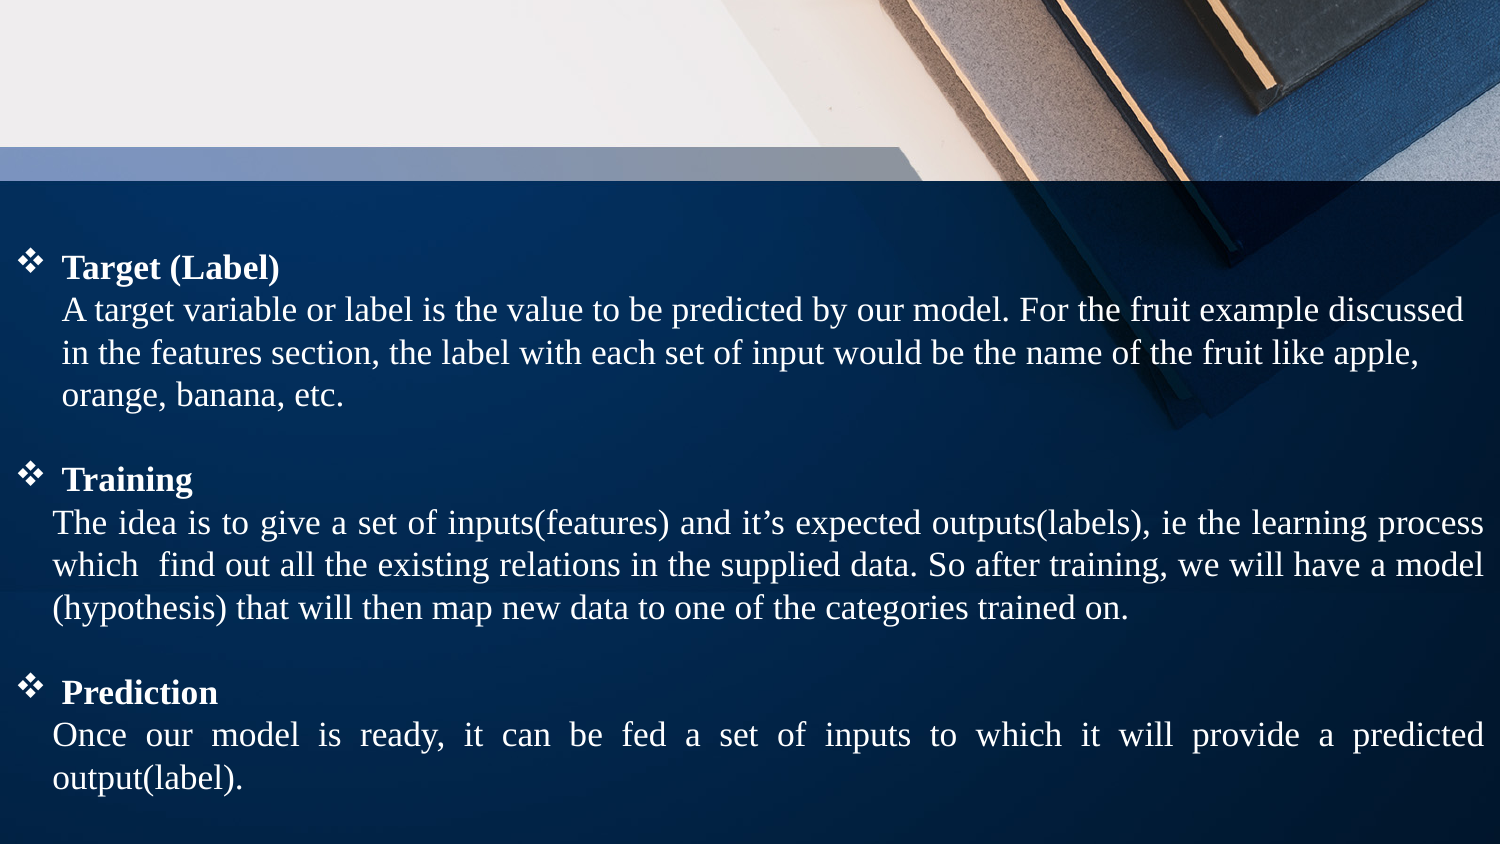

Target (Label)
A target variable or label is the value to be predicted by our model. For the fruit example discussed in the features section, the label with each set of input would be the name of the fruit like apple, orange, banana, etc.

Training
The idea is to give a set of inputs(features) and it’s expected outputs(labels), ie the learning process which  find out all the existing relations in the supplied data. So after training, we will have a model (hypothesis) that will then map new data to one of the categories trained on.

Prediction
Once our model is ready, it can be fed a set of inputs to which it will provide a predicted output(label).